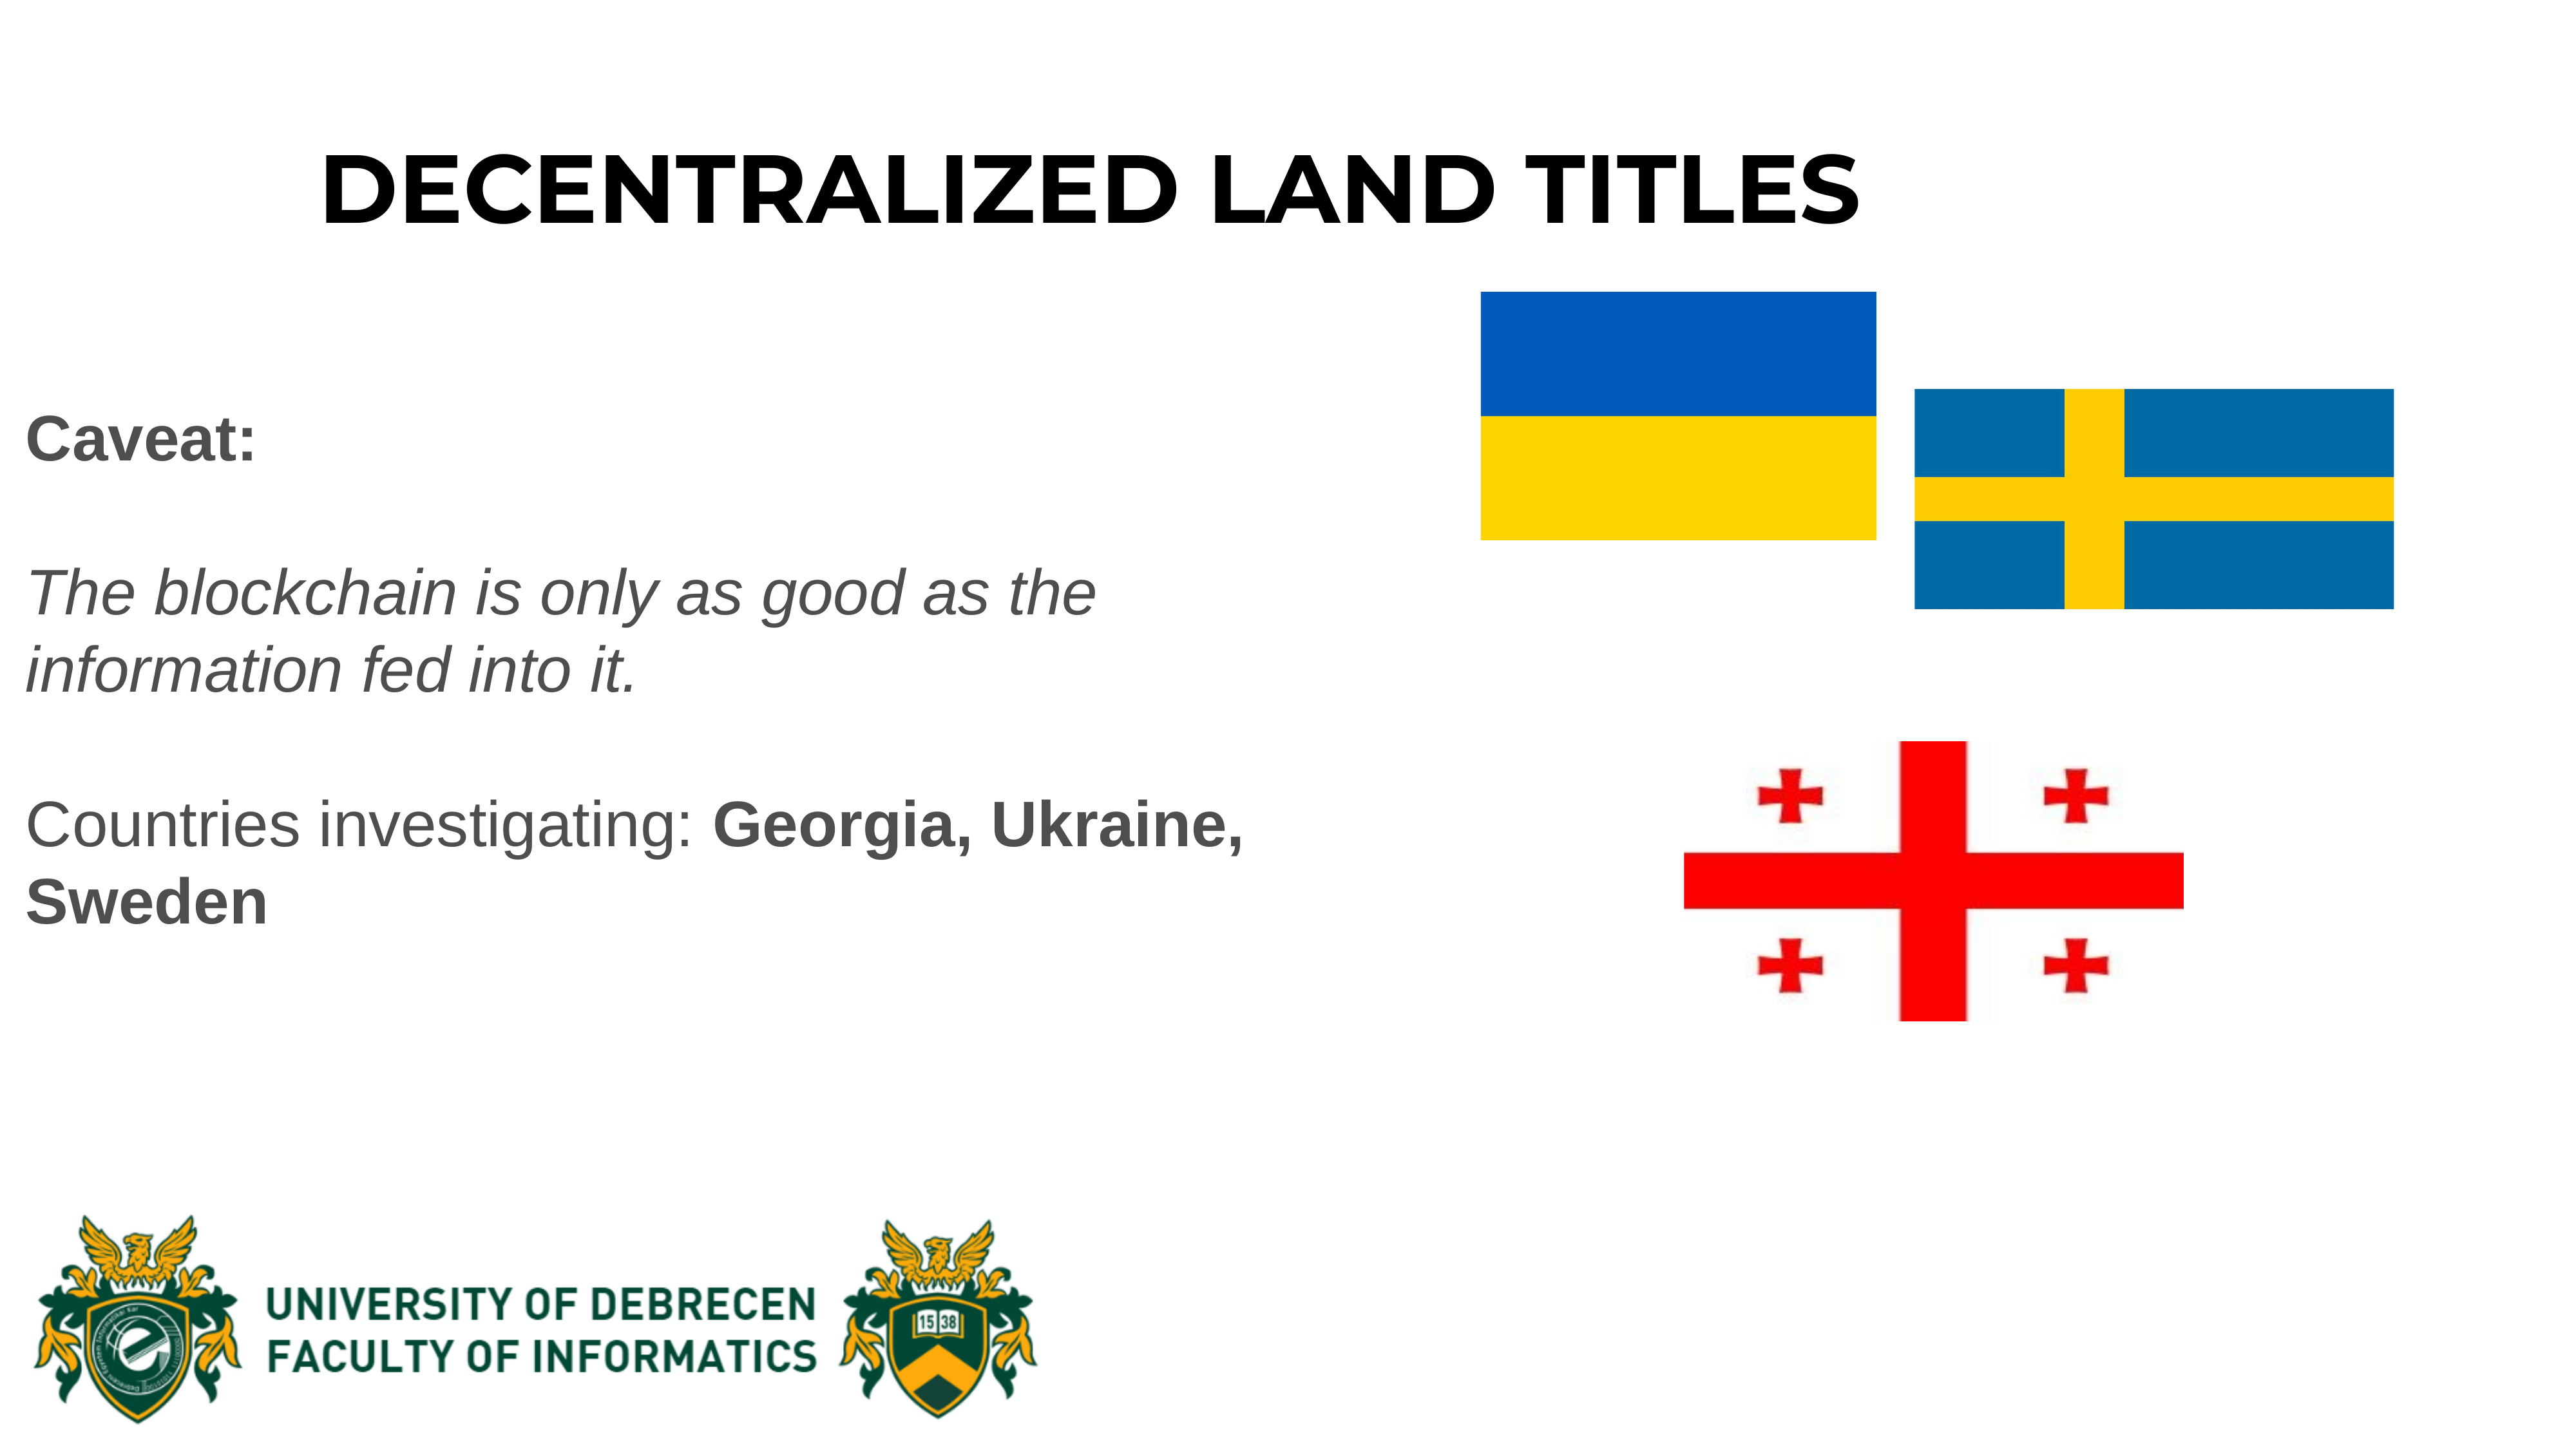

DECENTRALIZED LAND TITLES

Caveat:

The blockchain is only as good as the information fed into it.

Countries investigating: Georgia, Ukraine, Sweden